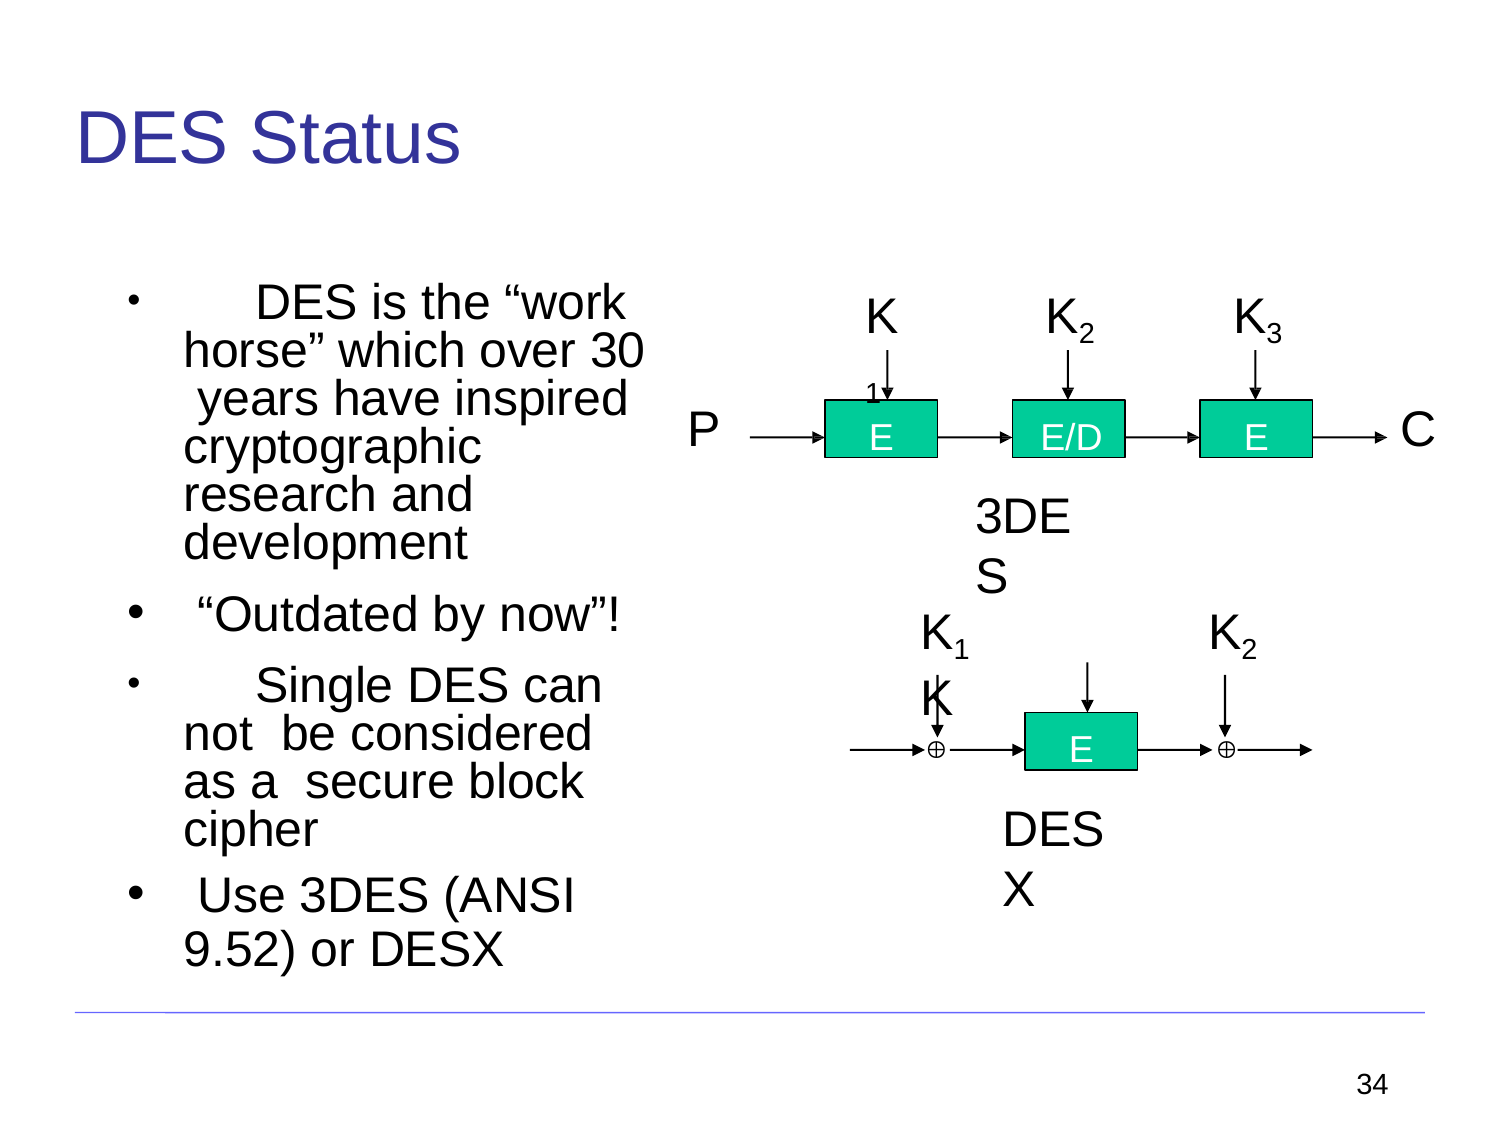

# DES Status
	DES is the “work  horse” which over 30  years have inspired  cryptographic  research and  development
“Outdated by now”!
	Single DES can not  be considered as a  secure block cipher
Use 3DES (ANSI
9.52) or DESX
K1
K2
K3

P
C
E
E/D
E

3DES
K1	K
K2

E
⊕
⊕
DESX

34